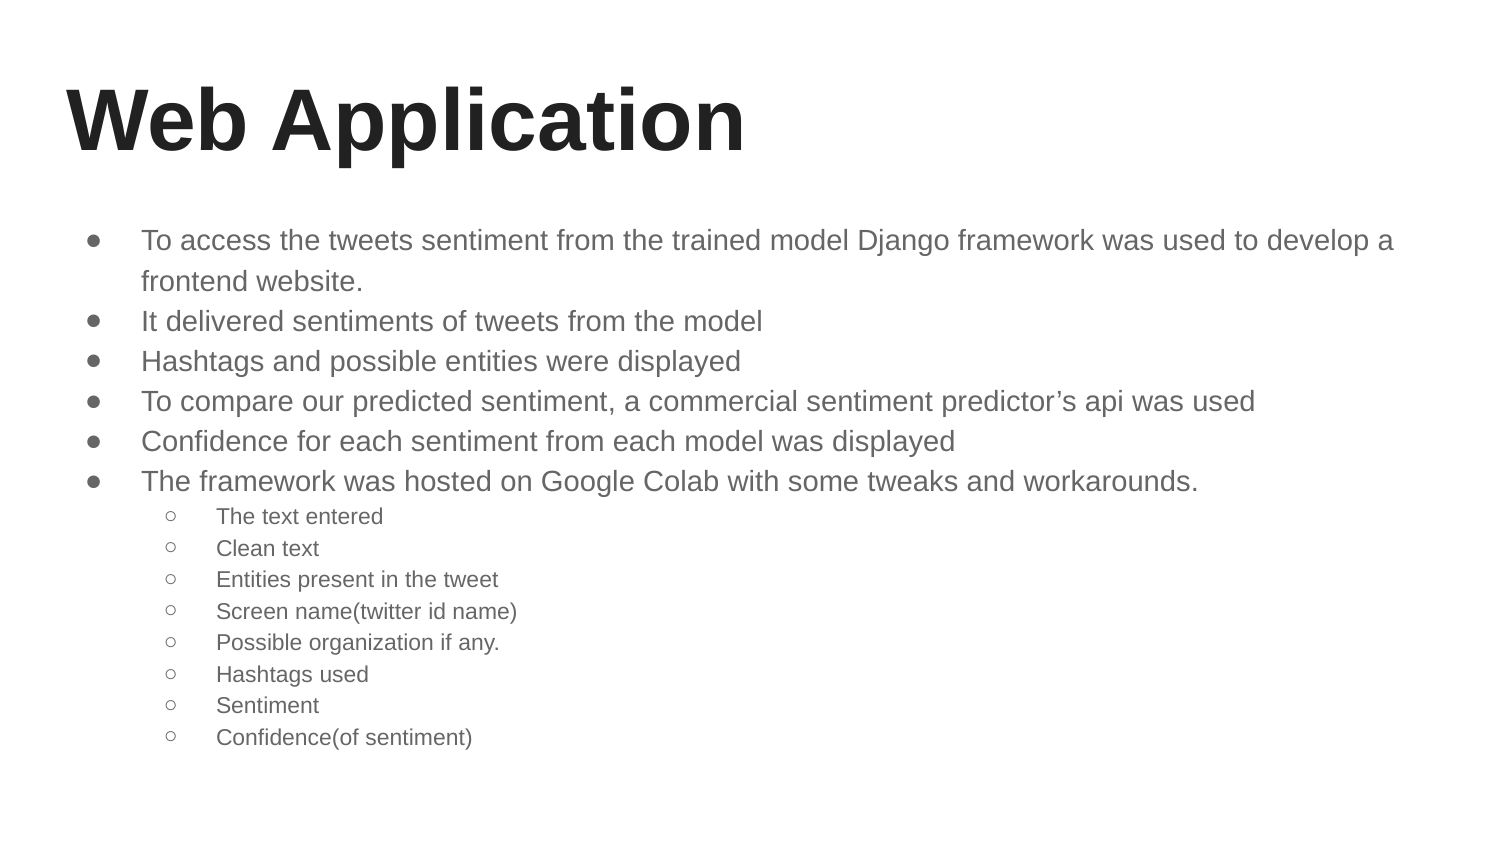

# Web Application
To access the tweets sentiment from the trained model Django framework was used to develop a frontend website.
It delivered sentiments of tweets from the model
Hashtags and possible entities were displayed
To compare our predicted sentiment, a commercial sentiment predictor’s api was used
Confidence for each sentiment from each model was displayed
The framework was hosted on Google Colab with some tweaks and workarounds.
The text entered
Clean text
Entities present in the tweet
Screen name(twitter id name)
Possible organization if any.
Hashtags used
Sentiment
Confidence(of sentiment)